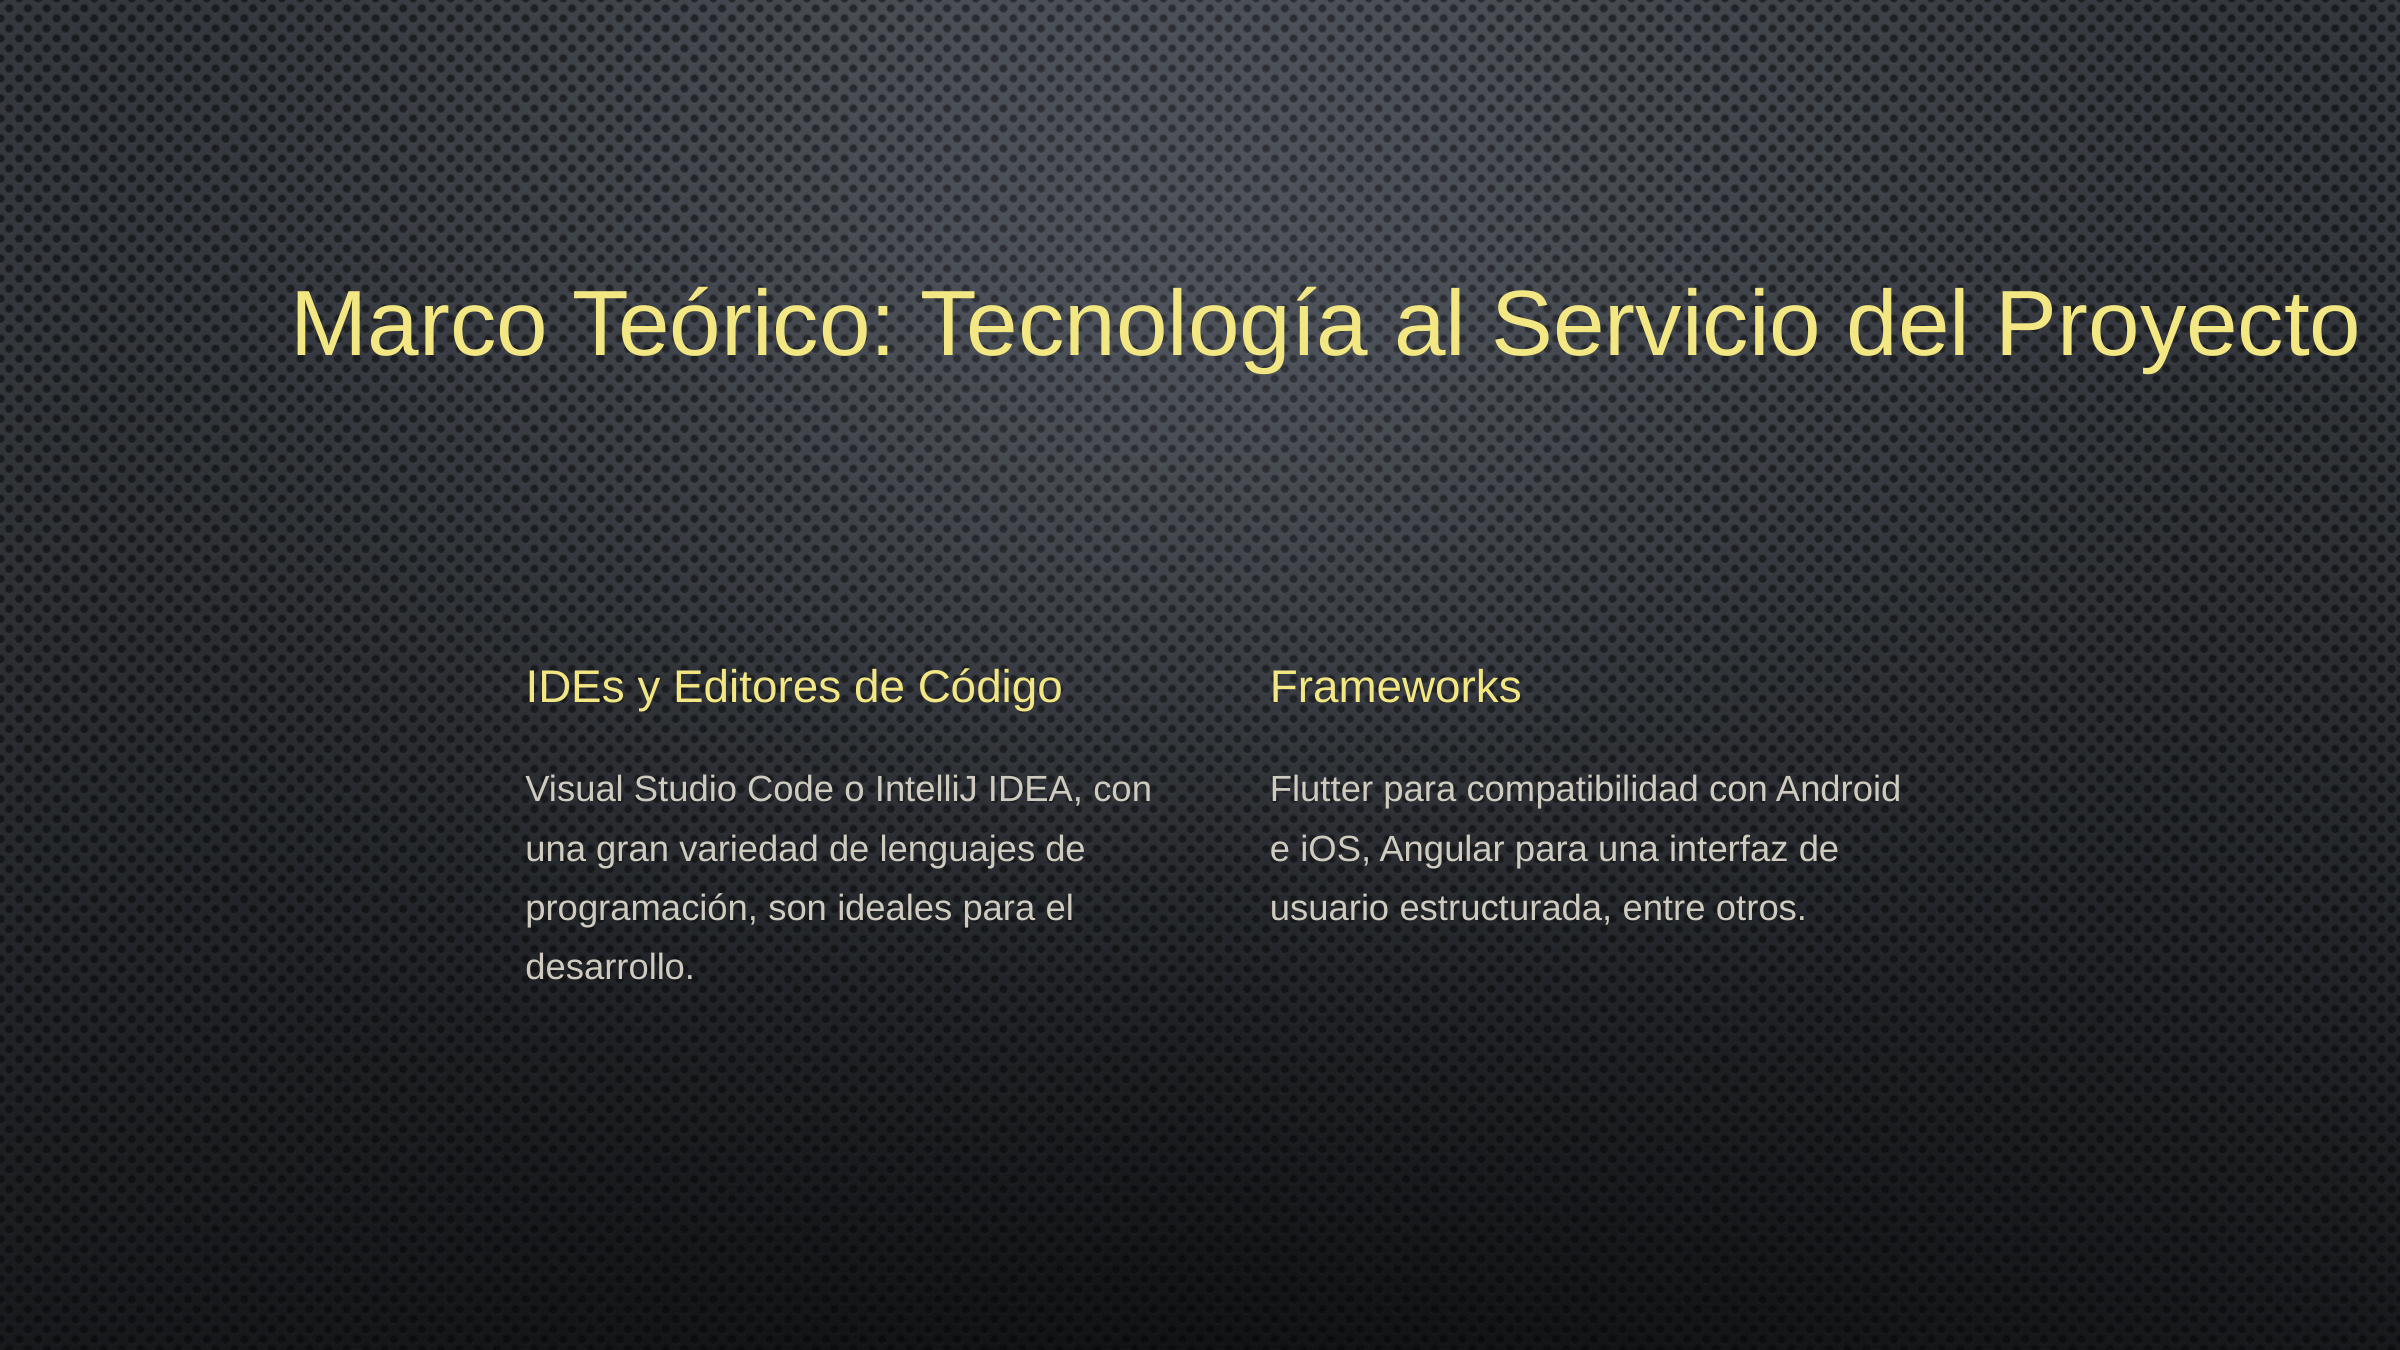

Marco Teórico: Tecnología al Servicio del Proyecto
IDEs y Editores de Código
Frameworks
Visual Studio Code o IntelliJ IDEA, con una gran variedad de lenguajes de programación, son ideales para el desarrollo.
Flutter para compatibilidad con Android e iOS, Angular para una interfaz de usuario estructurada, entre otros.